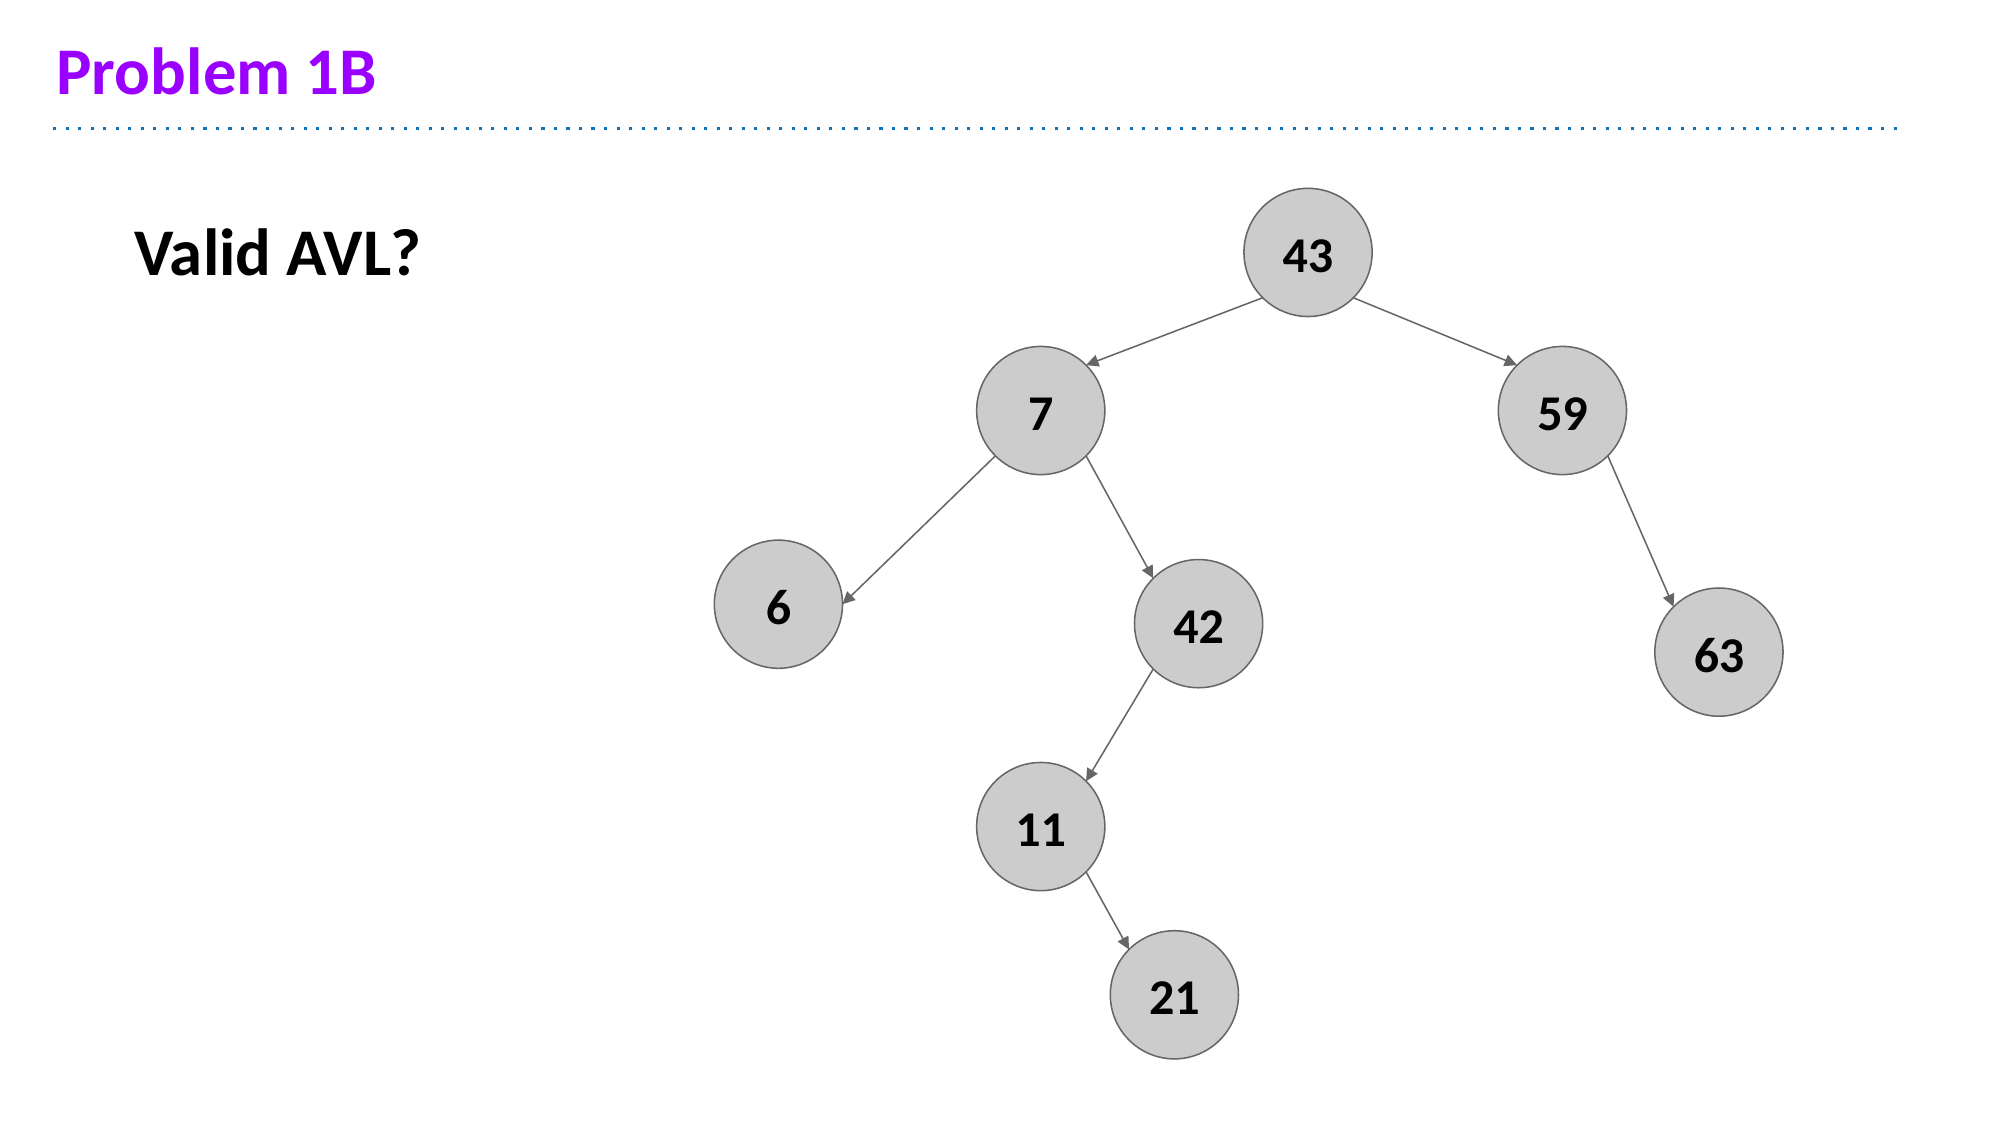

# Problem 1B
Valid AVL?

43
7
59
6
42
63
11
21